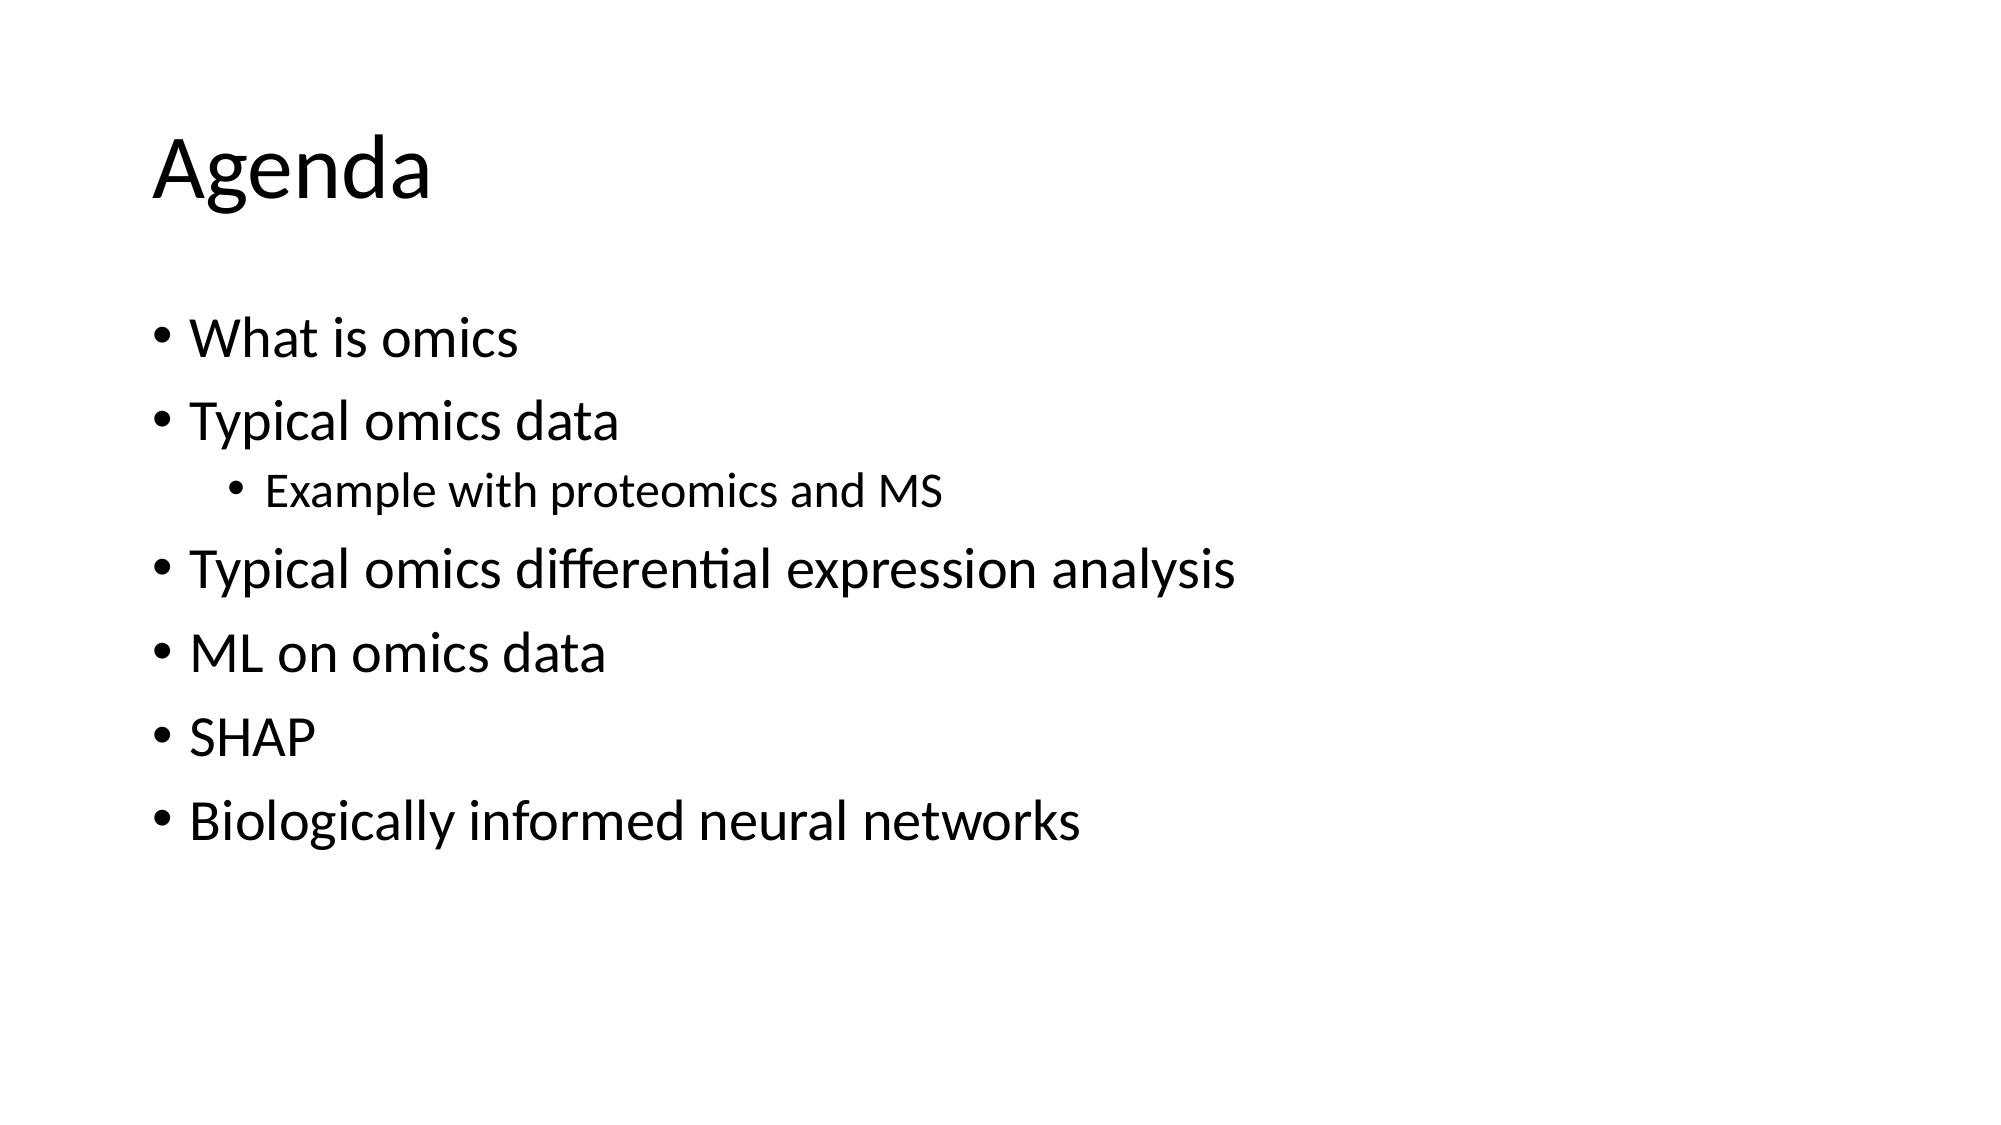

# Agenda
What is omics
Typical omics data
Example with proteomics and MS
Typical omics differential expression analysis
ML on omics data
SHAP
Biologically informed neural networks